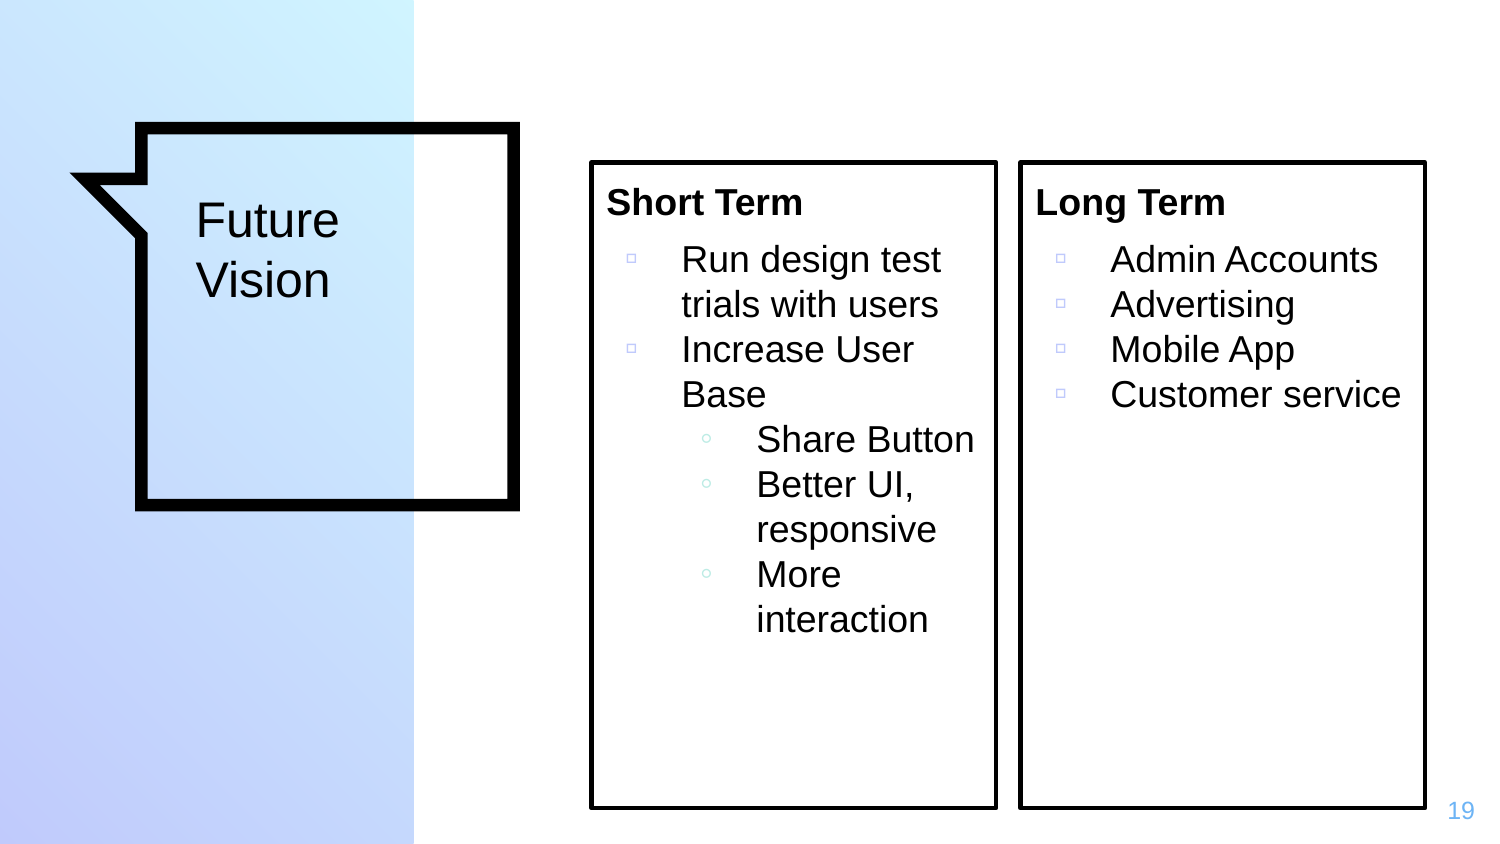

Short Term
Run design test trials with users
Increase User Base
Share Button
Better UI, responsive
More interaction
Long Term
Admin Accounts
Advertising
Mobile App
Customer service
# Future Vision
19